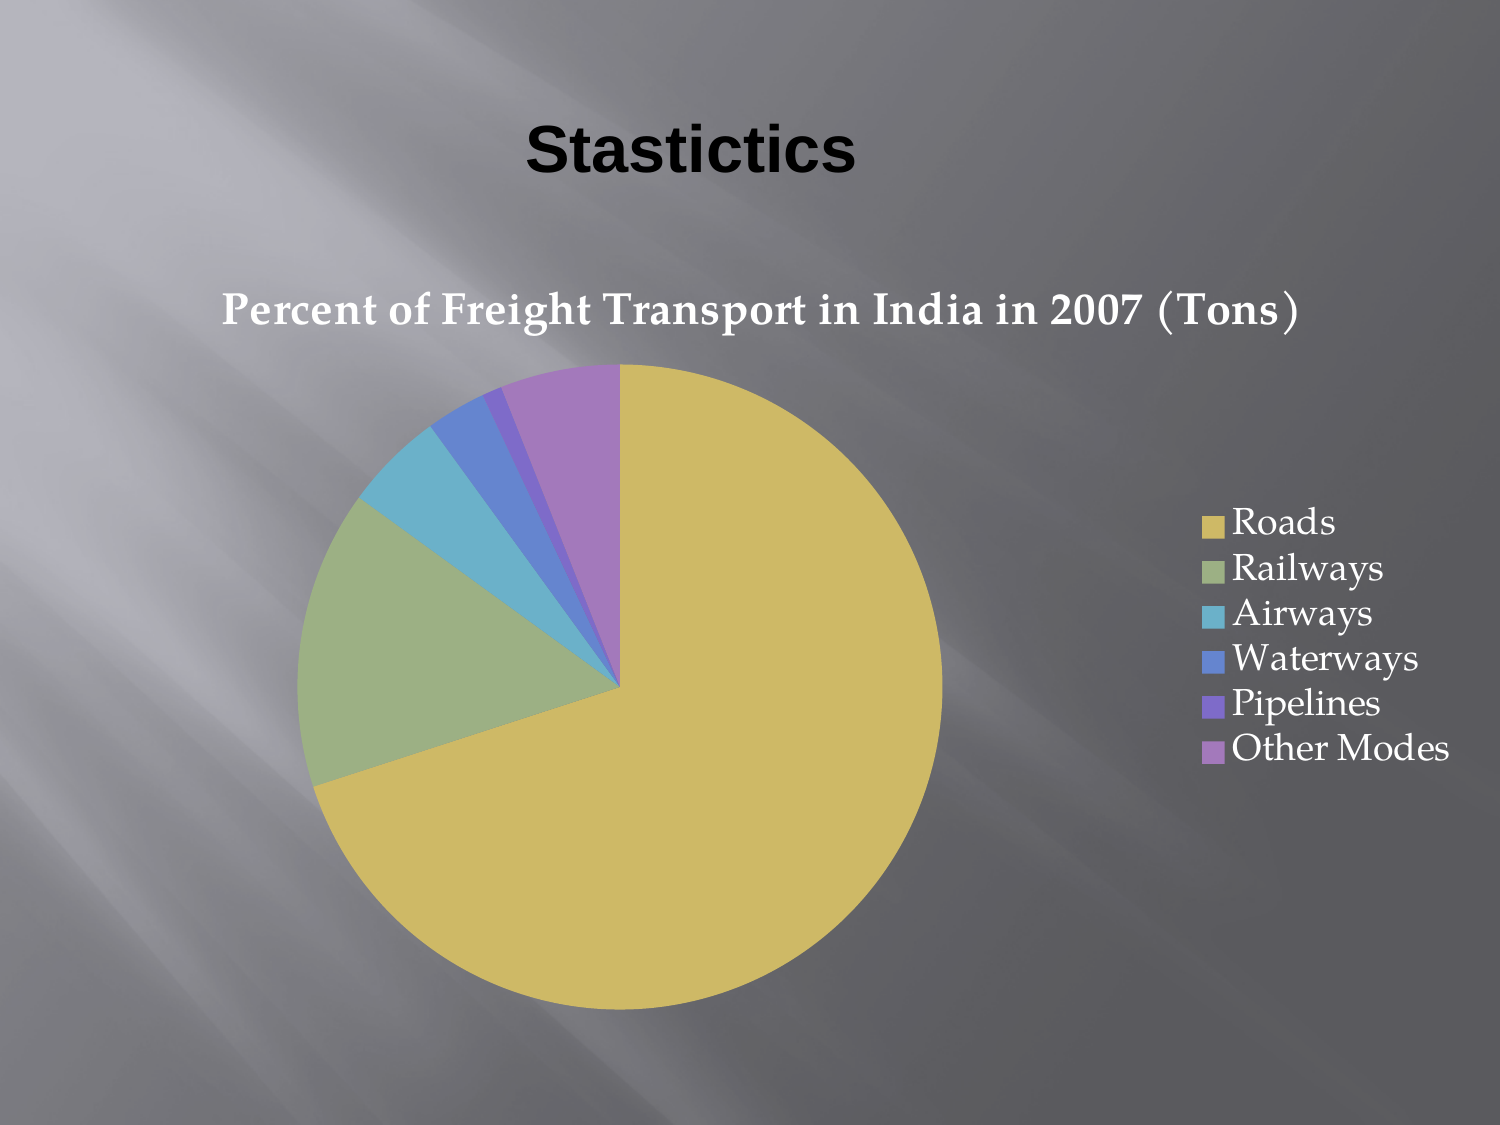

# Stastictics

### Chart:

| Category | Percent of Freight Transport in India in 2007 (Tons) |
|---|---|
| Roads | 70.0 |
| Railways | 15.0 |
| Airways | 5.0 |
| Waterways | 3.0 |
| Pipelines | 1.0 |
| Other Modes | 6.0 |